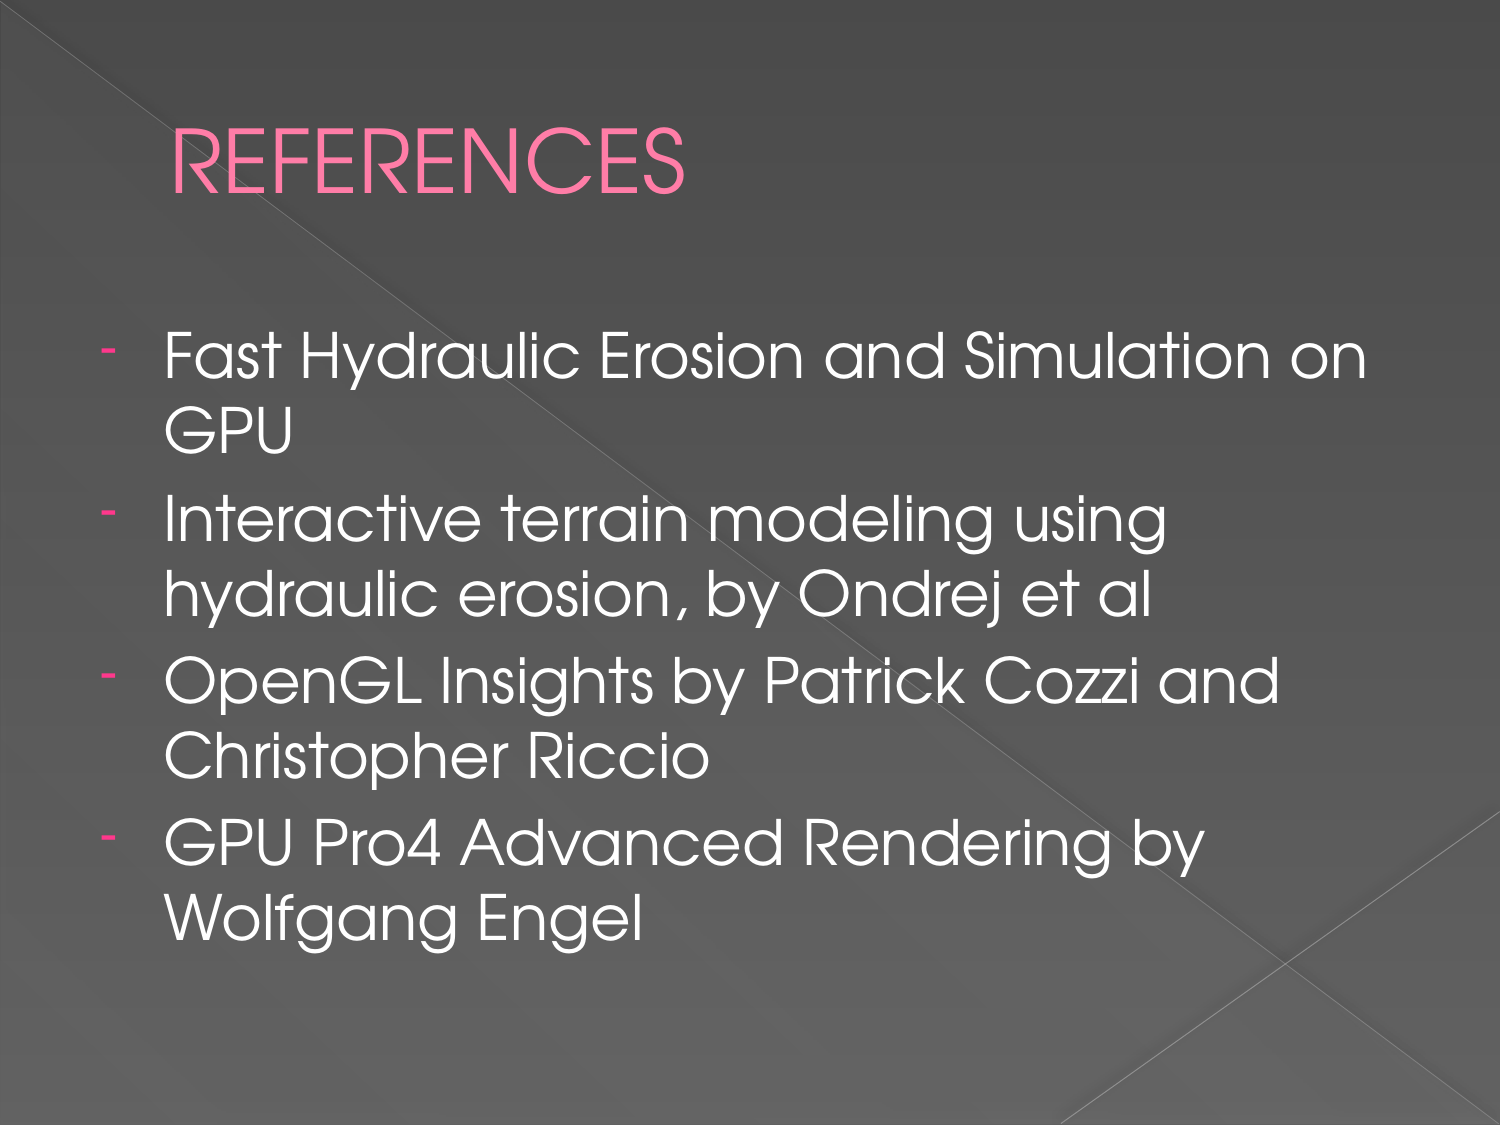

# REFERENCES
Fast Hydraulic Erosion and Simulation on GPU
Interactive terrain modeling using hydraulic erosion, by Ondrej et al
OpenGL Insights by Patrick Cozzi and Christopher Riccio
GPU Pro4 Advanced Rendering by Wolfgang Engel